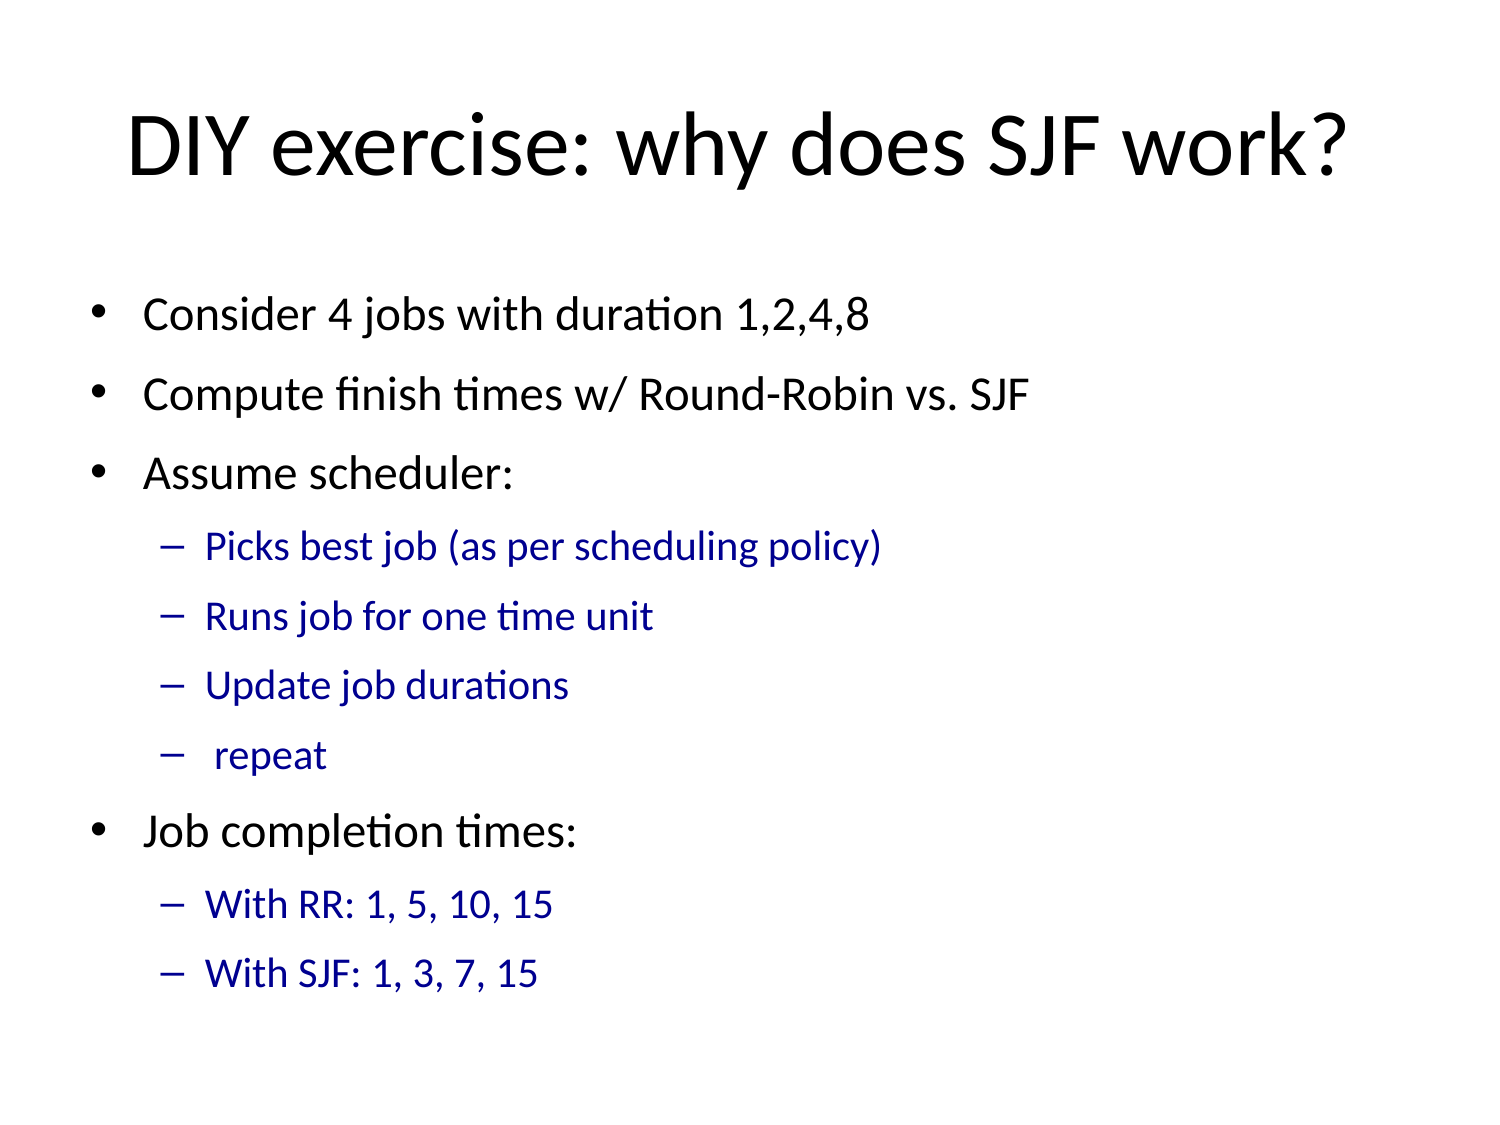

# DIY exercise: why does SJF work?
Consider 4 jobs with duration 1,2,4,8
Compute finish times w/ Round-Robin vs. SJF
Assume scheduler:
Picks best job (as per scheduling policy)
Runs job for one time unit
Update job durations
 repeat
Job completion times:
With RR: 1, 5, 10, 15
With SJF: 1, 3, 7, 15